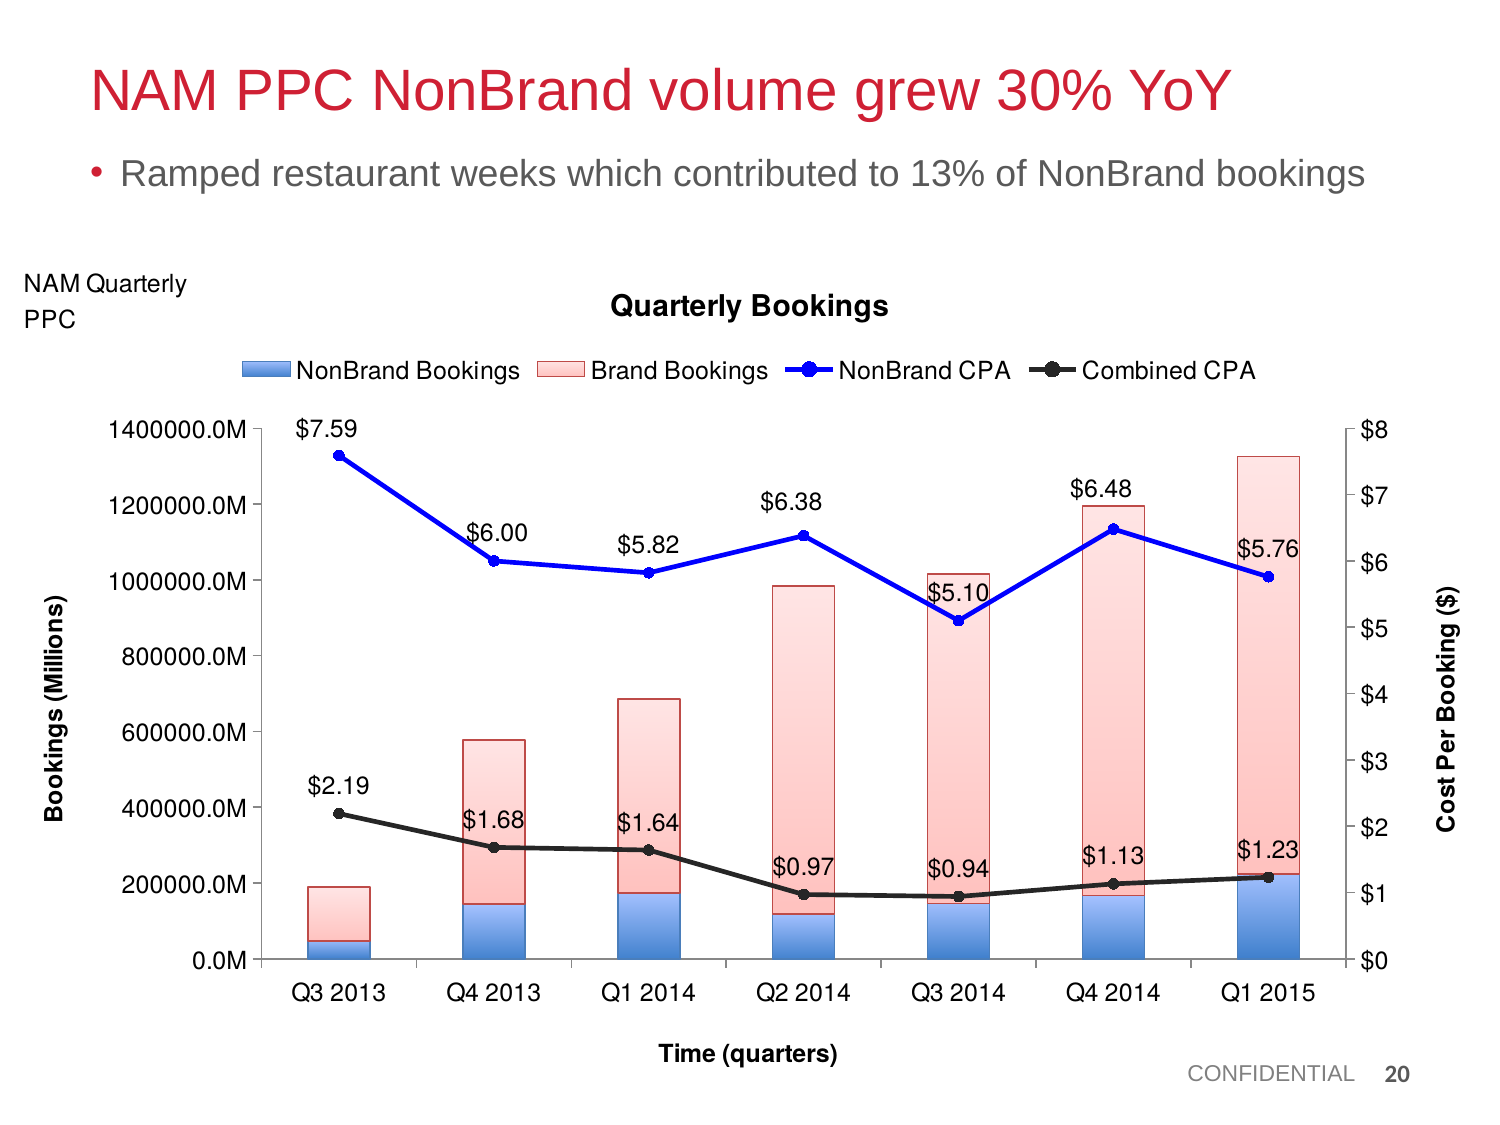

NAM PPC NonBrand volume grew 30% YoY
Ramped restaurant weeks which contributed to 13% of NonBrand bookings

### Chart: Quarterly Bookings

| Category | NonBrand Bookings | Brand Bookings | NonBrand CPA | Combined CPA |
|---|---|---|---|---|
| Q3 2013 | 47829.0 | 141040.0 | 7.59 | 2.19 |
| Q4 2013 | 145282.0 | 432695.0 | 6.0 | 1.68 |
| Q1 2014 | 173271.0 | 512603.0 | 5.819999999999998 | 1.64 |
| Q2 2014 | 117988.0 | 865694.0 | 6.38 | 0.97 |
| Q3 2014 | 146435.0 | 869169.0 | 5.1 | 0.94 |
| Q4 2014 | 167169.0 | 1027504.0 | 6.48 | 1.13 |
| Q1 2015 | 223677.0 | 1101194.0 | 5.76 | 1.23 |
20